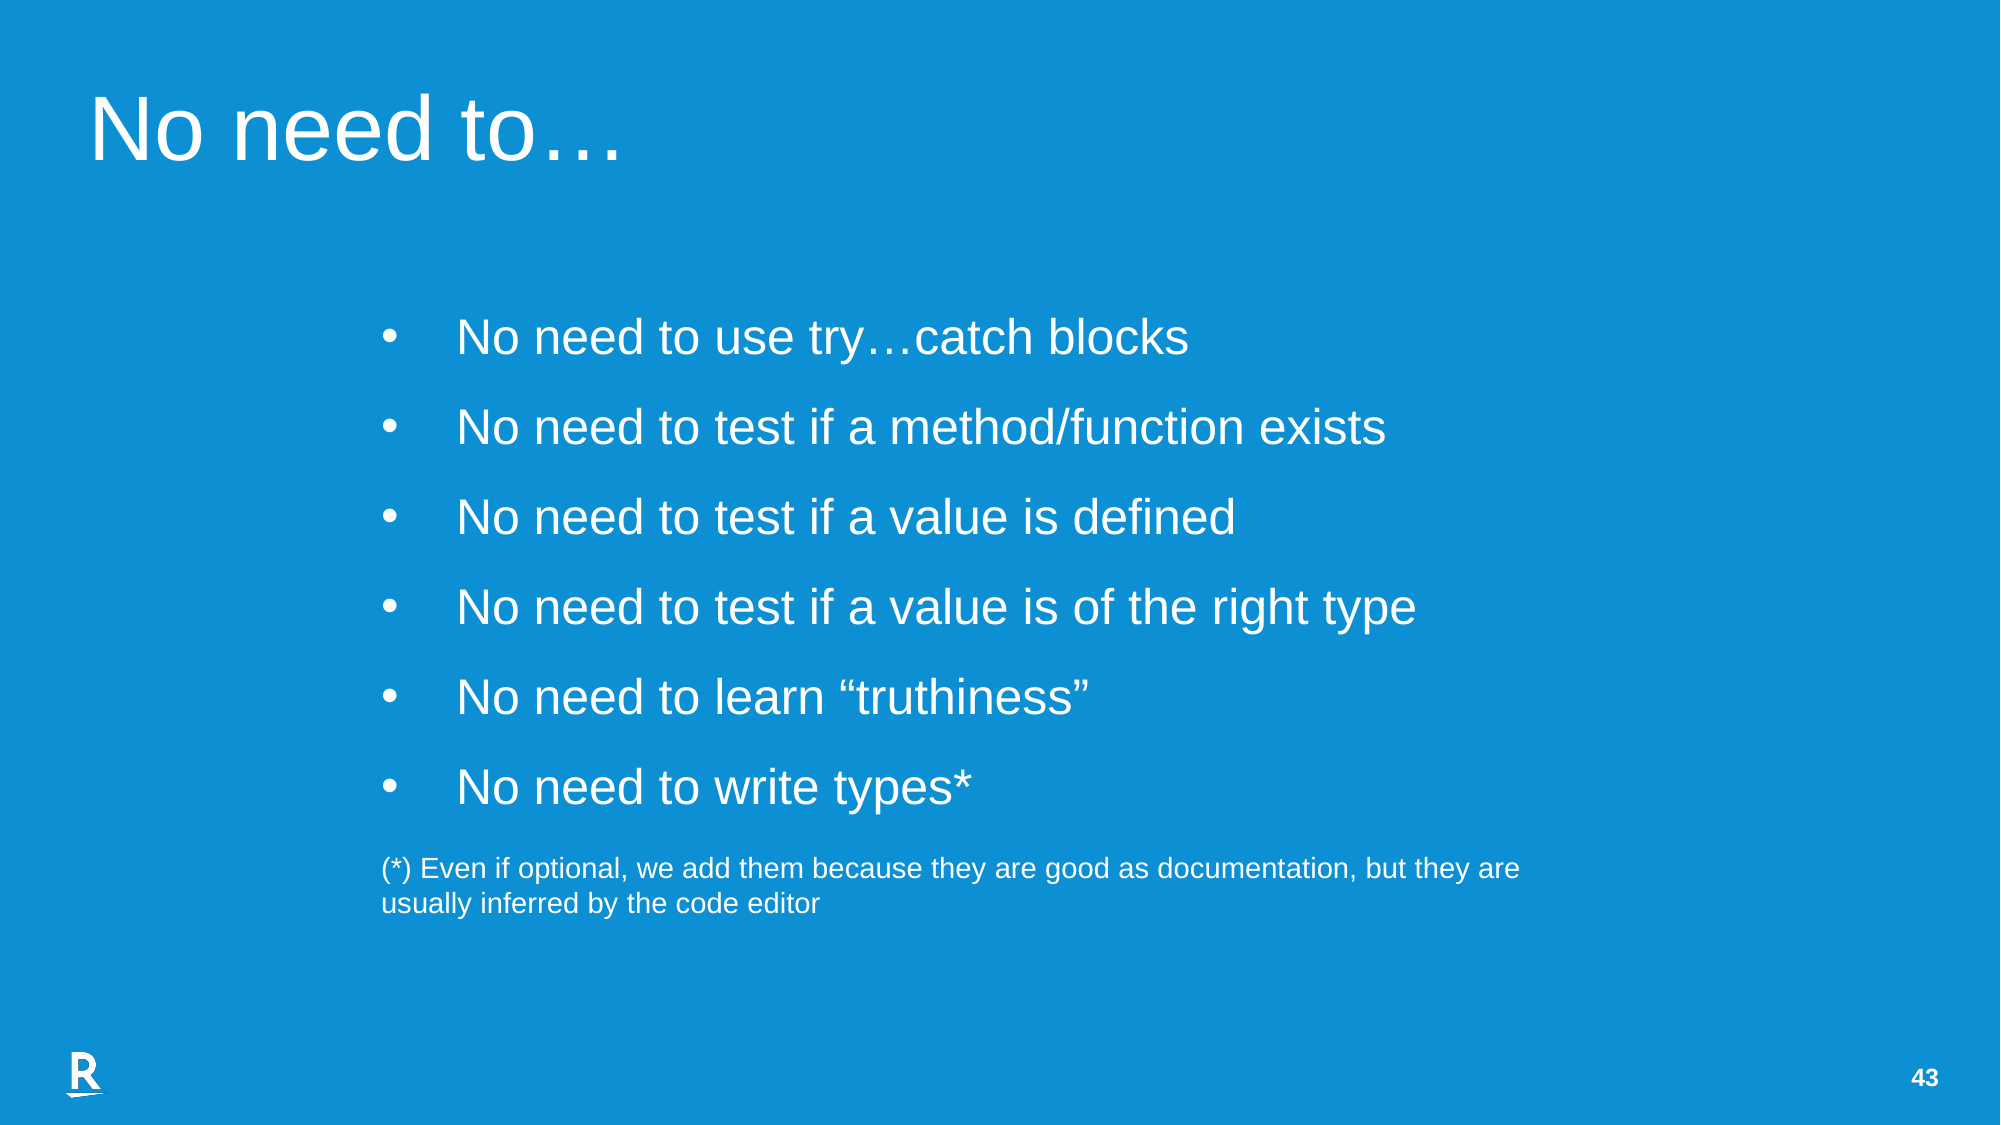

# No need to…
No need to use try…catch blocks
No need to test if a method/function exists
No need to test if a value is defined
No need to test if a value is of the right type
No need to learn “truthiness”
No need to write types*

(*) Even if optional, we add them because they are good as documentation, but they are usually inferred by the code editor